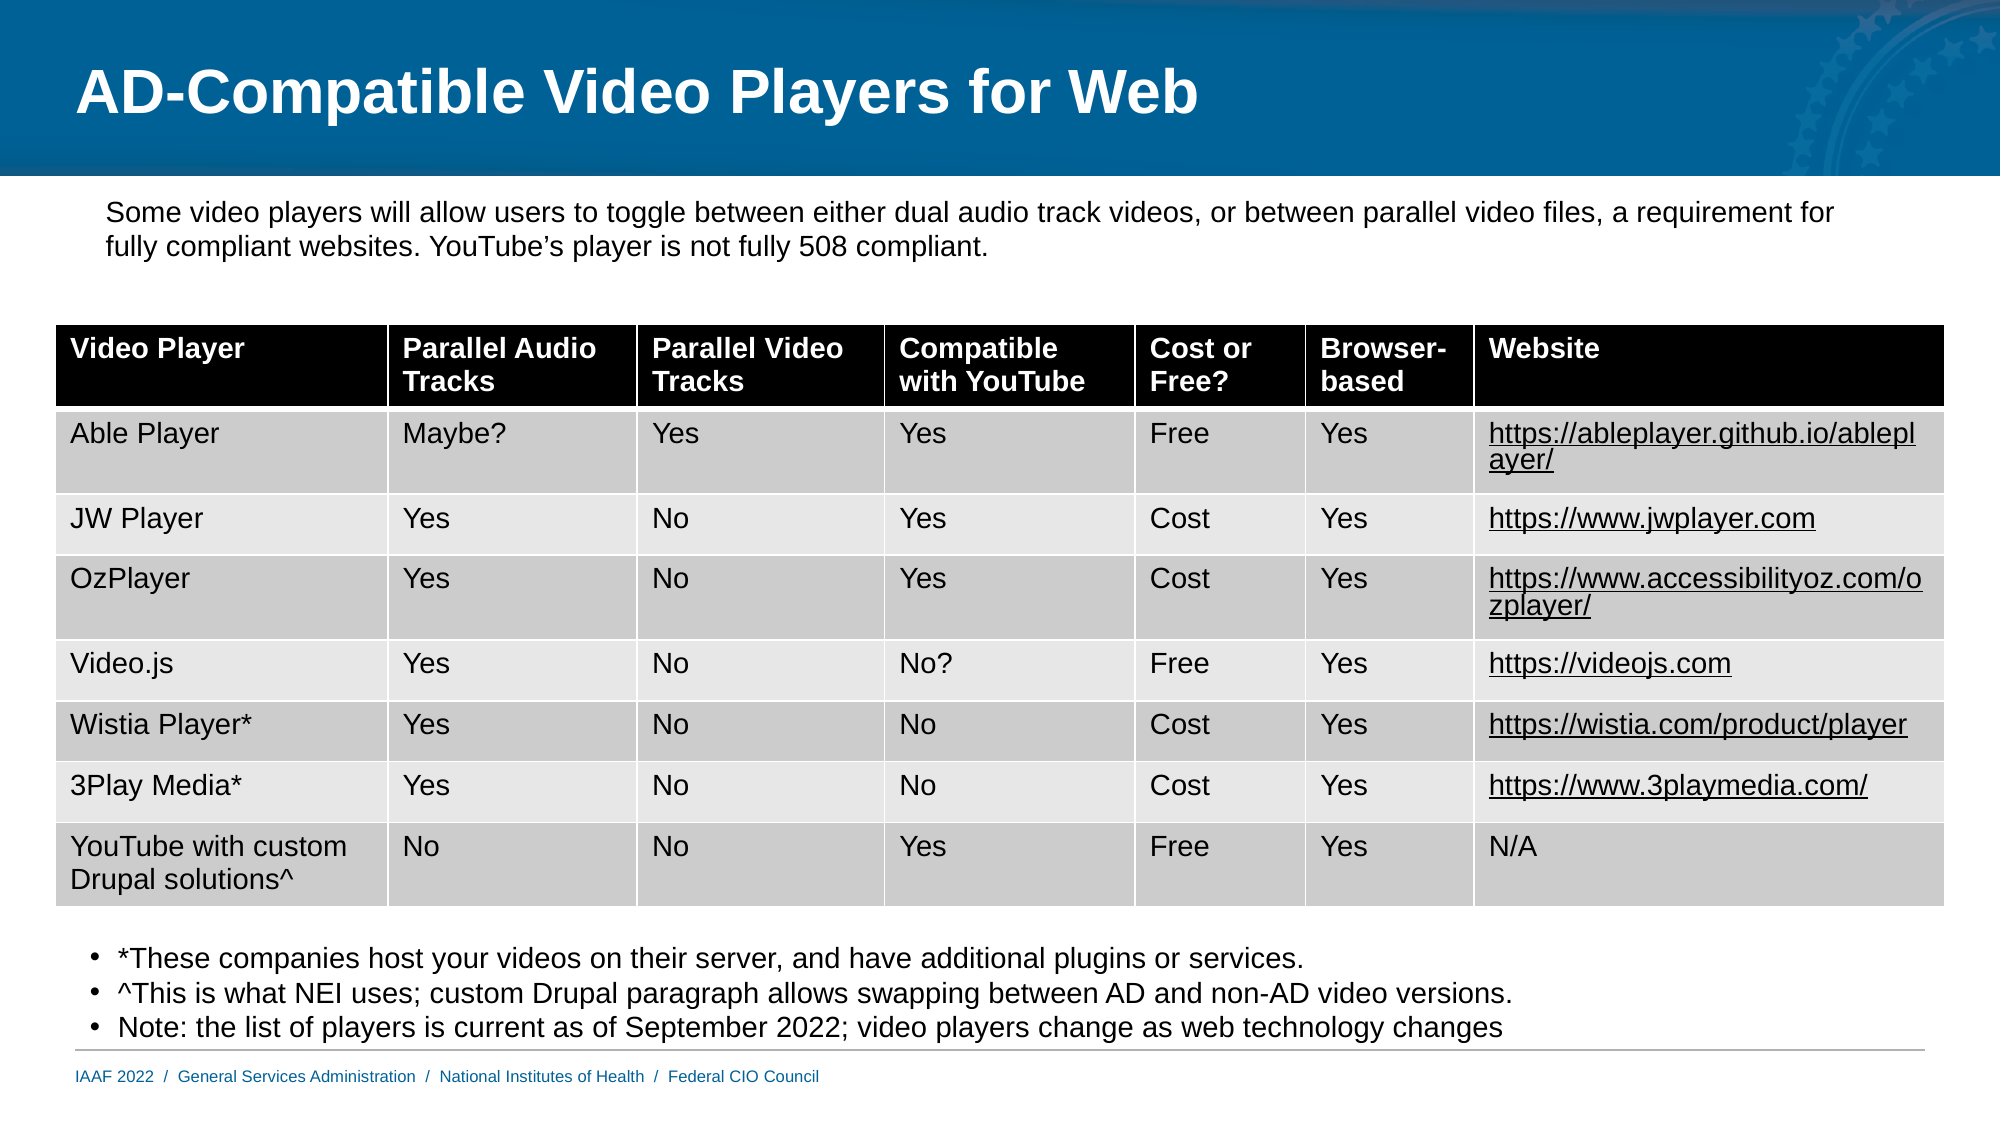

# AD-Compatible Video Players for Web
Some video players will allow users to toggle between either dual audio track videos, or between parallel video files, a requirement for fully compliant websites. YouTube’s player is not fully 508 compliant.
| Video Player | Parallel Audio Tracks | Parallel Video Tracks | Compatible with YouTube | Cost or Free? | Browser-based | Website |
| --- | --- | --- | --- | --- | --- | --- |
| Able Player | Maybe? | Yes | Yes | Free | Yes | https://ableplayer.github.io/ableplayer/ |
| JW Player | Yes | No | Yes | Cost | Yes | https://www.jwplayer.com |
| OzPlayer | Yes | No | Yes | Cost | Yes | https://www.accessibilityoz.com/ozplayer/ |
| Video.js | Yes | No | No? | Free | Yes | https://videojs.com |
| Wistia Player\* | Yes | No | No | Cost | Yes | https://wistia.com/product/player |
| 3Play Media\* | Yes | No | No | Cost | Yes | https://www.3playmedia.com/ |
| YouTube with custom Drupal solutions^ | No | No | Yes | Free | Yes | N/A |
*These companies host your videos on their server, and have additional plugins or services.
^This is what NEI uses; custom Drupal paragraph allows swapping between AD and non-AD video versions.
Note: the list of players is current as of September 2022; video players change as web technology changes